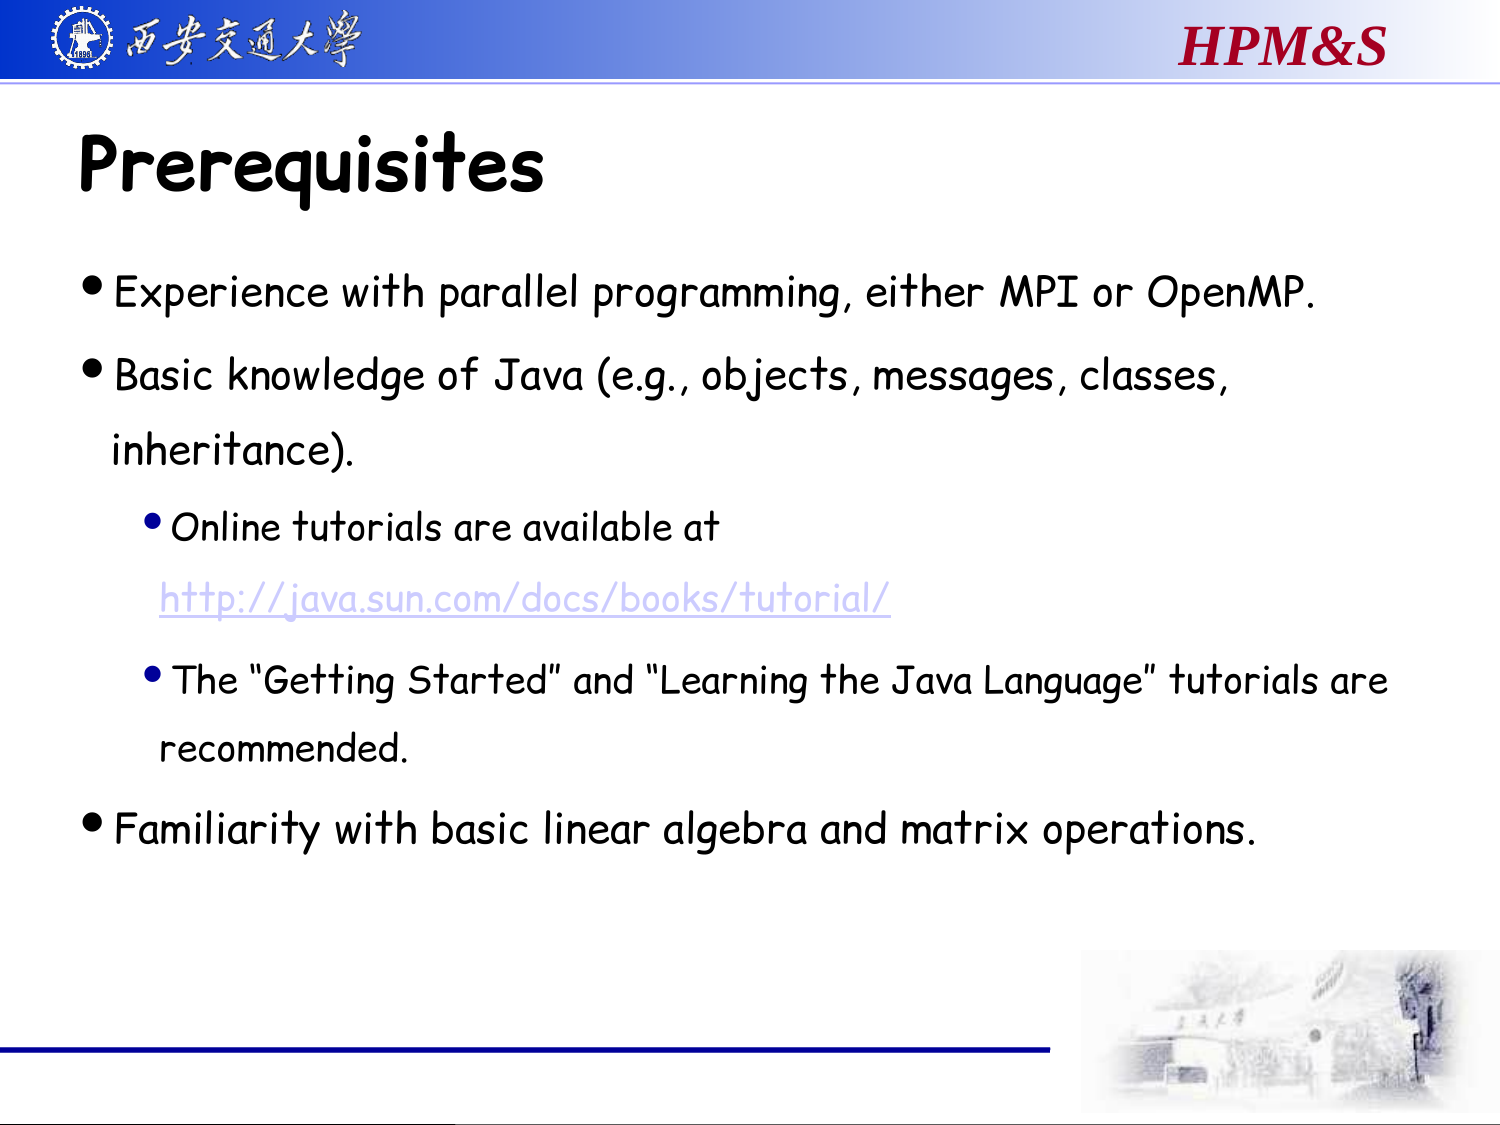

# Prerequisites
Experience with parallel programming, either MPI or OpenMP.
Basic knowledge of Java (e.g., objects, messages, classes, inheritance).
Online tutorials are available at http://java.sun.com/docs/books/tutorial/
The “Getting Started” and “Learning the Java Language” tutorials are recommended.
Familiarity with basic linear algebra and matrix operations.